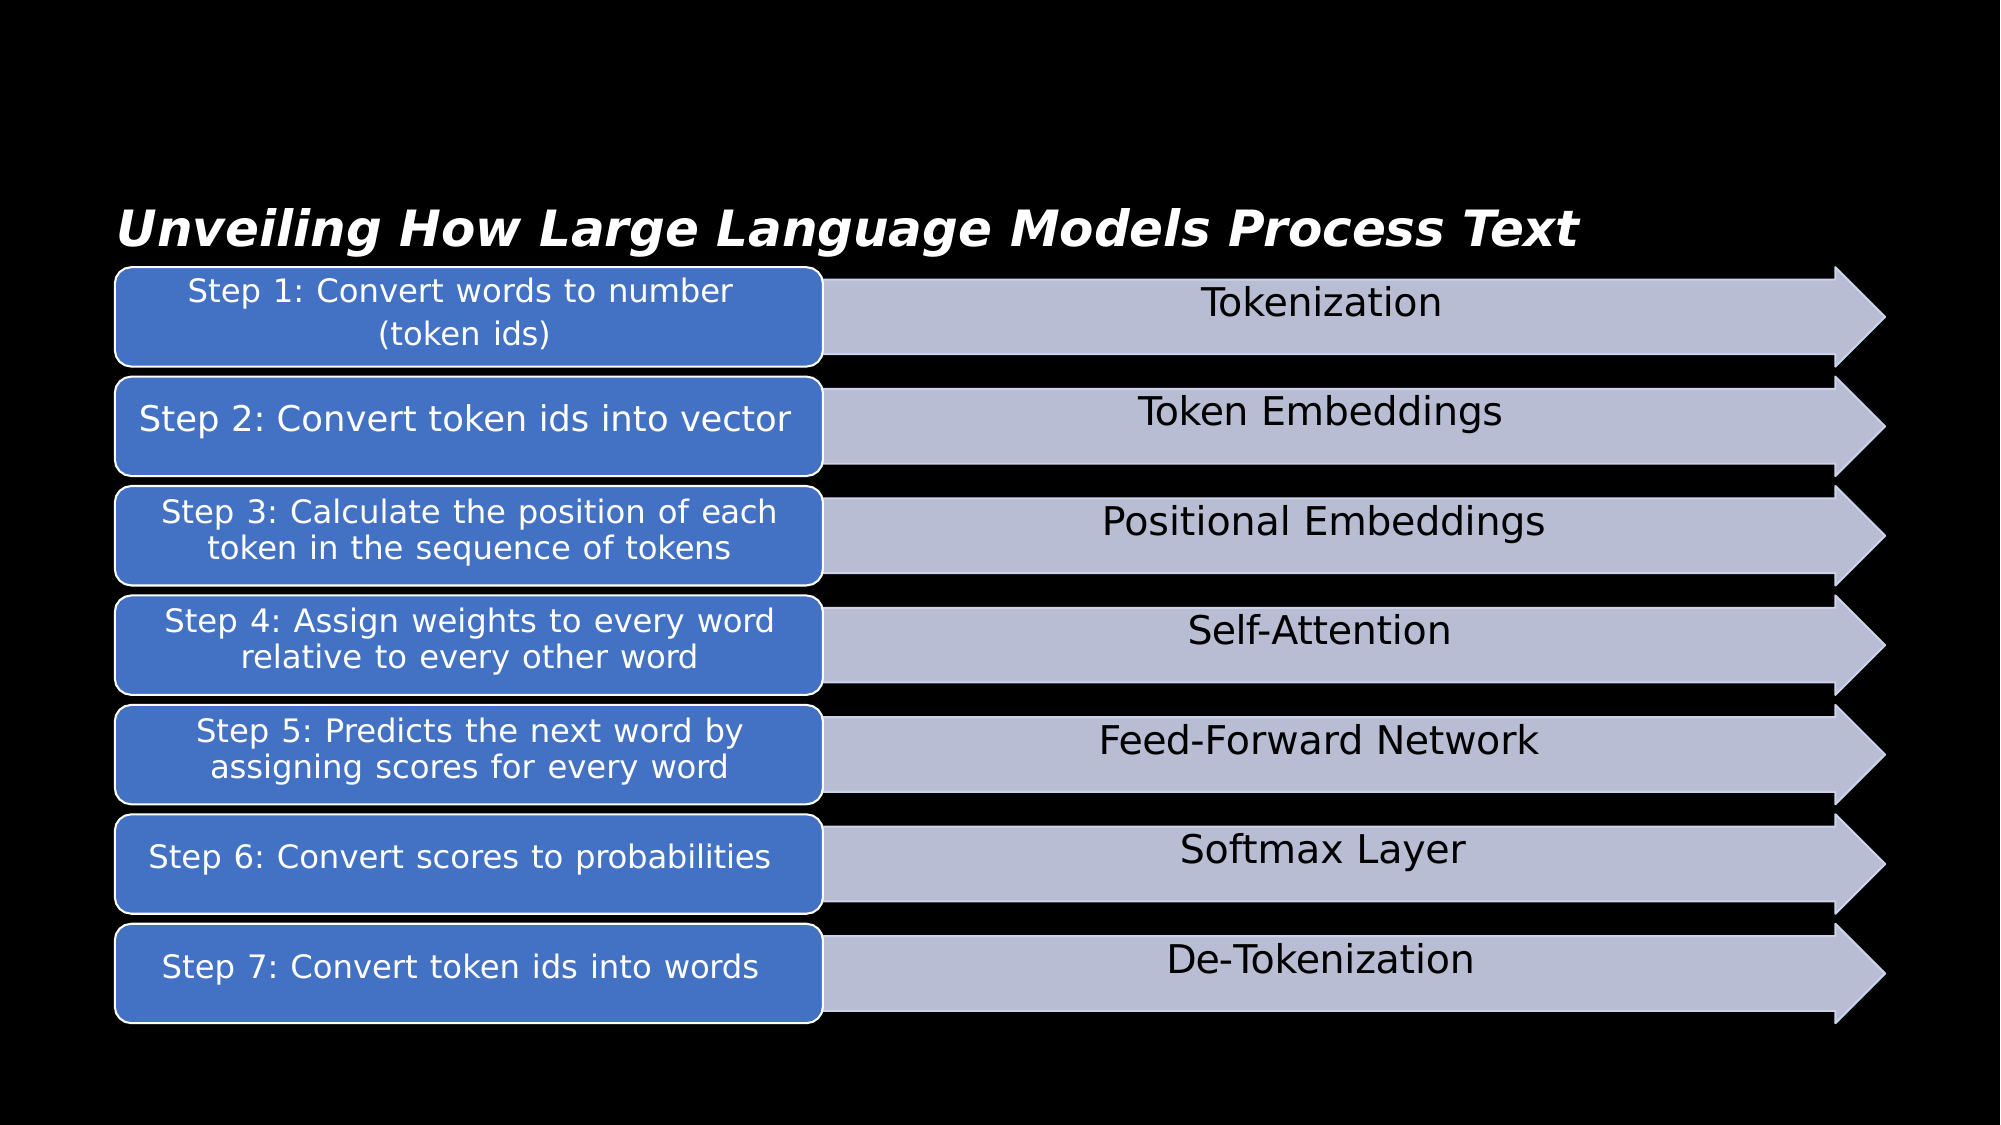

Unveiling How Large Language Models Process Text
Step 1: Convert words to number

Tokenization
(token ids)

Token Embeddings
Step 2: Convert token ids into vector

Step 3: Calculate the position of each token in the sequence of tokens
Step 4: Assign weights to every word relative to every other word
Step 5: Predicts the next word by assigning scores for every word
Positional Embeddings

Self-Attention

Feed-Forward Network

Softmax Layer
Step 6: Convert scores to probabilities

De-Tokenization
Step 7: Convert token ids into words